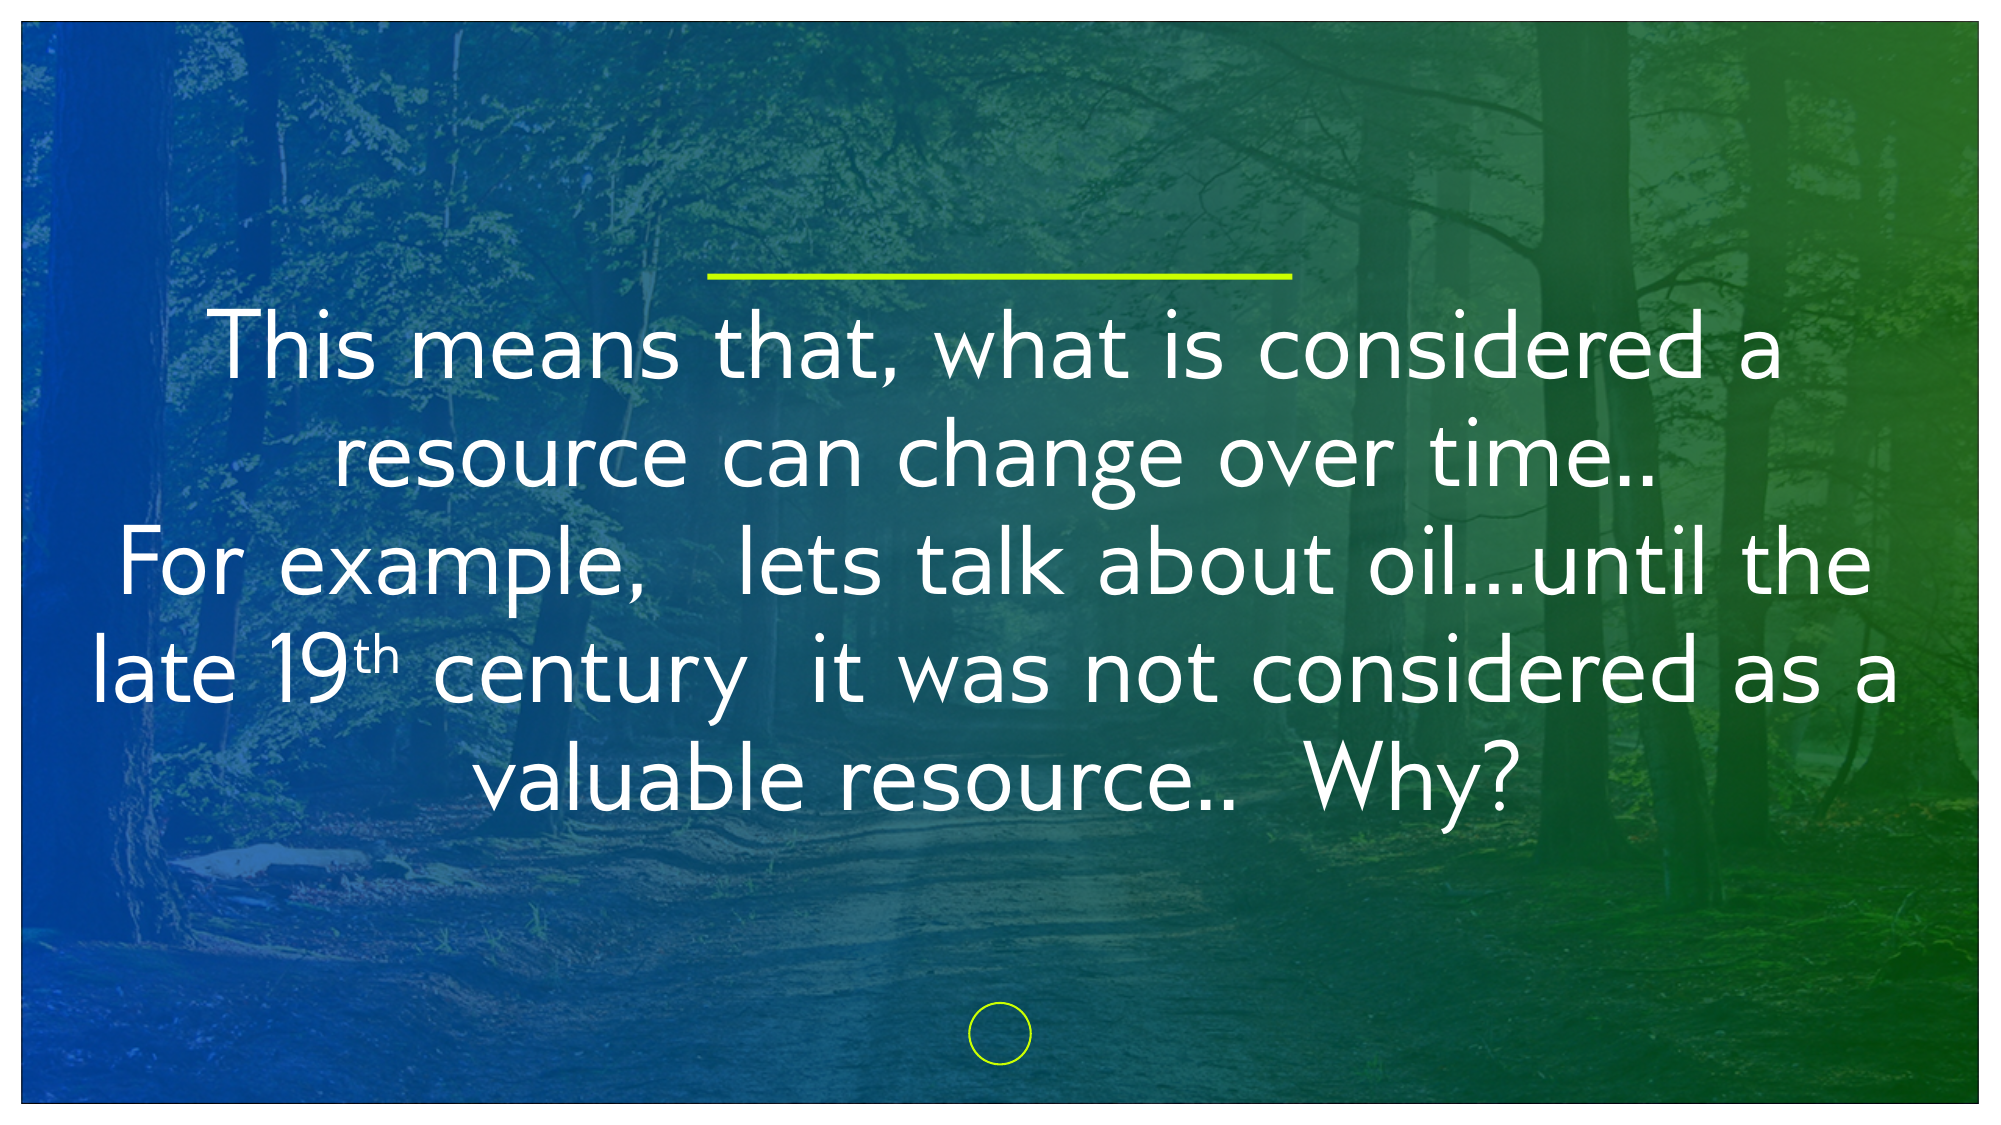

# This means that, what is considered a resource can change over time.. For example,   lets talk about oil…until the late 19th century  it was not considered as a valuable resource..  Why?